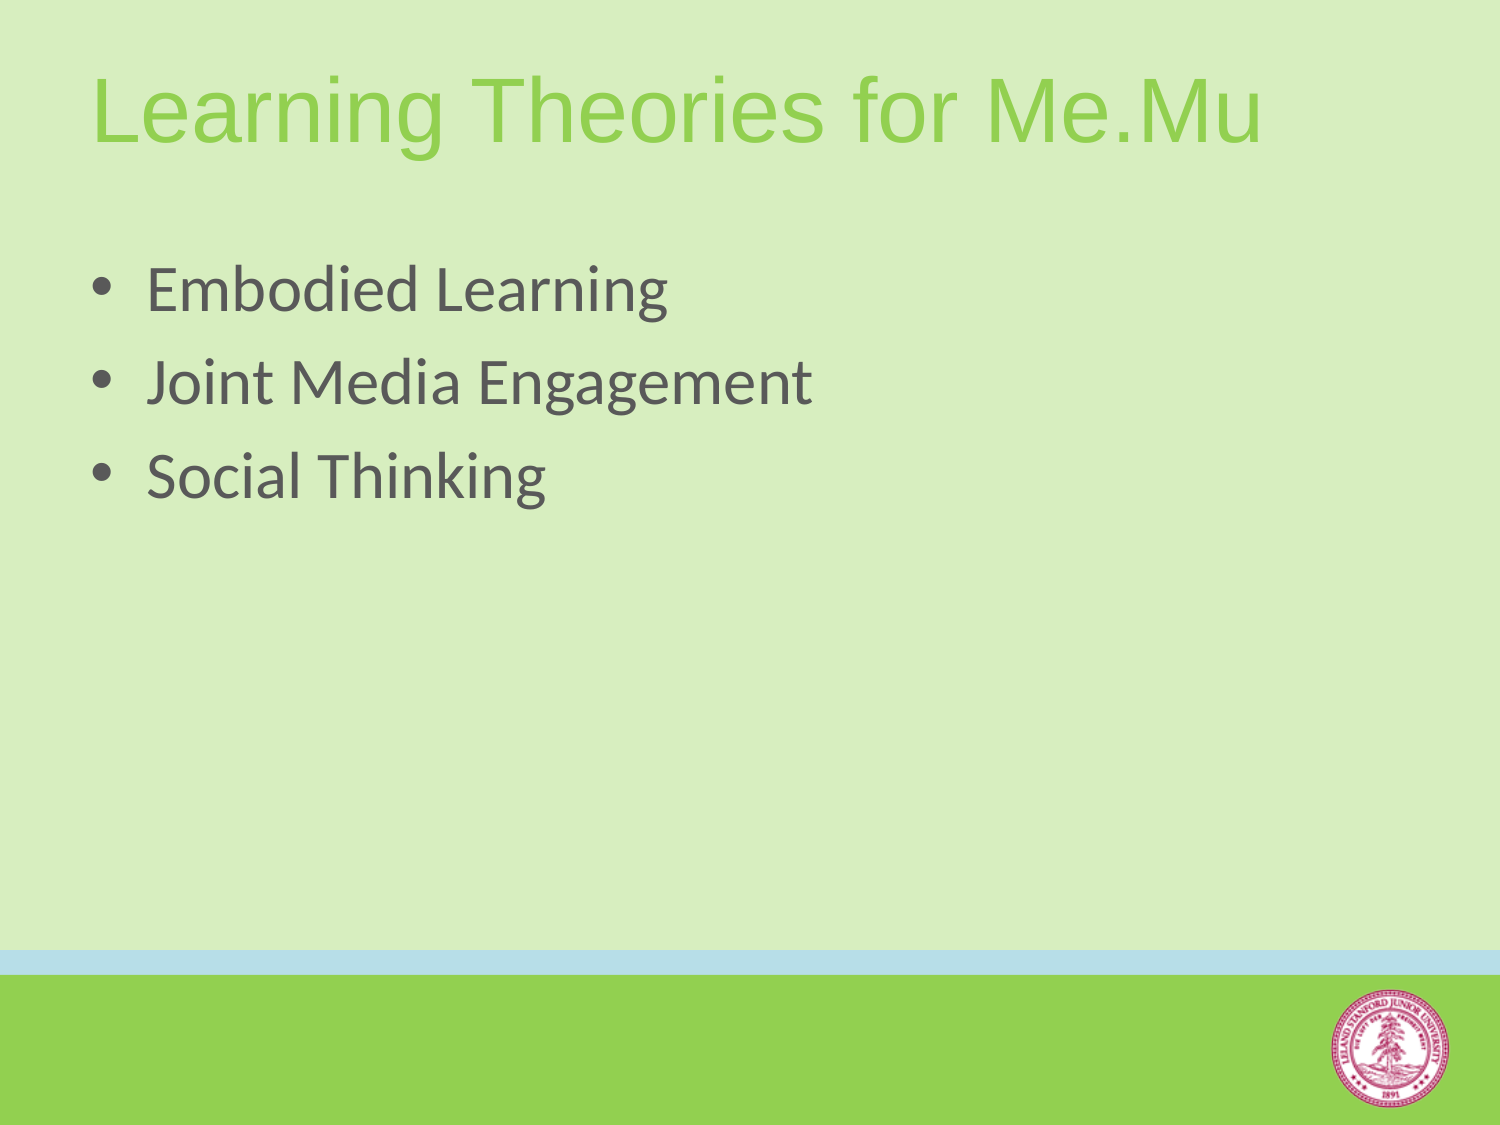

# Learning Theories for Me.Mu
Embodied Learning
Joint Media Engagement
Social Thinking